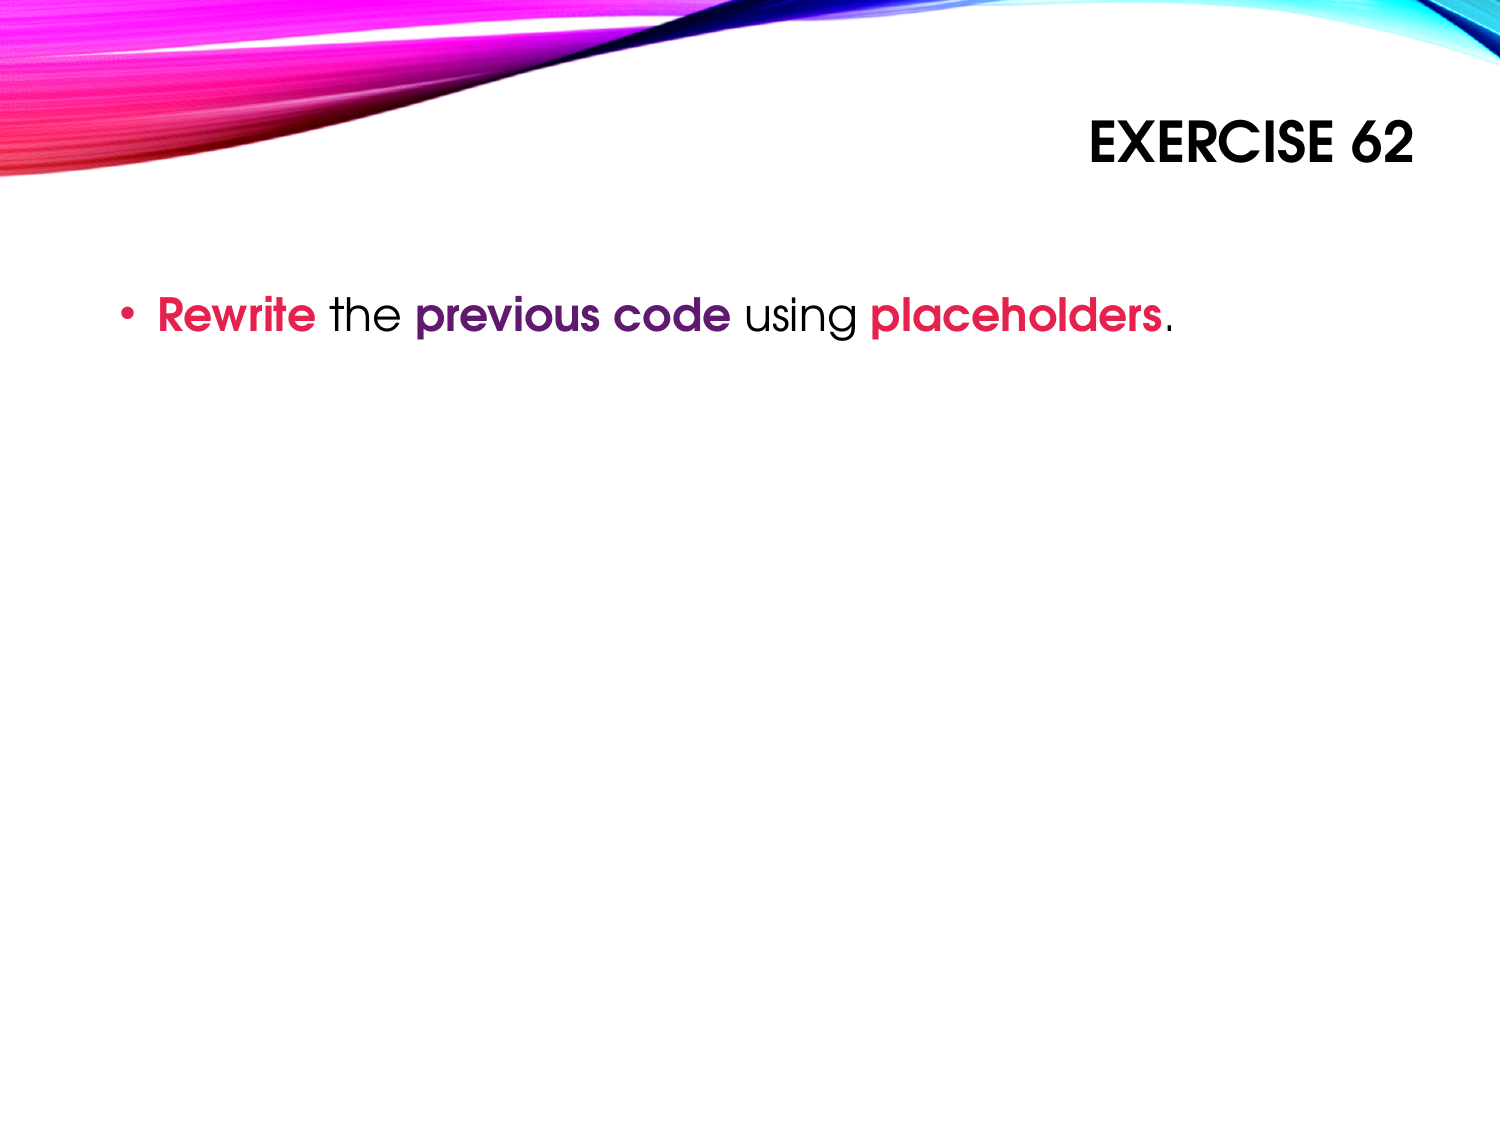

# Exercise 62
Rewrite the previous code using placeholders.